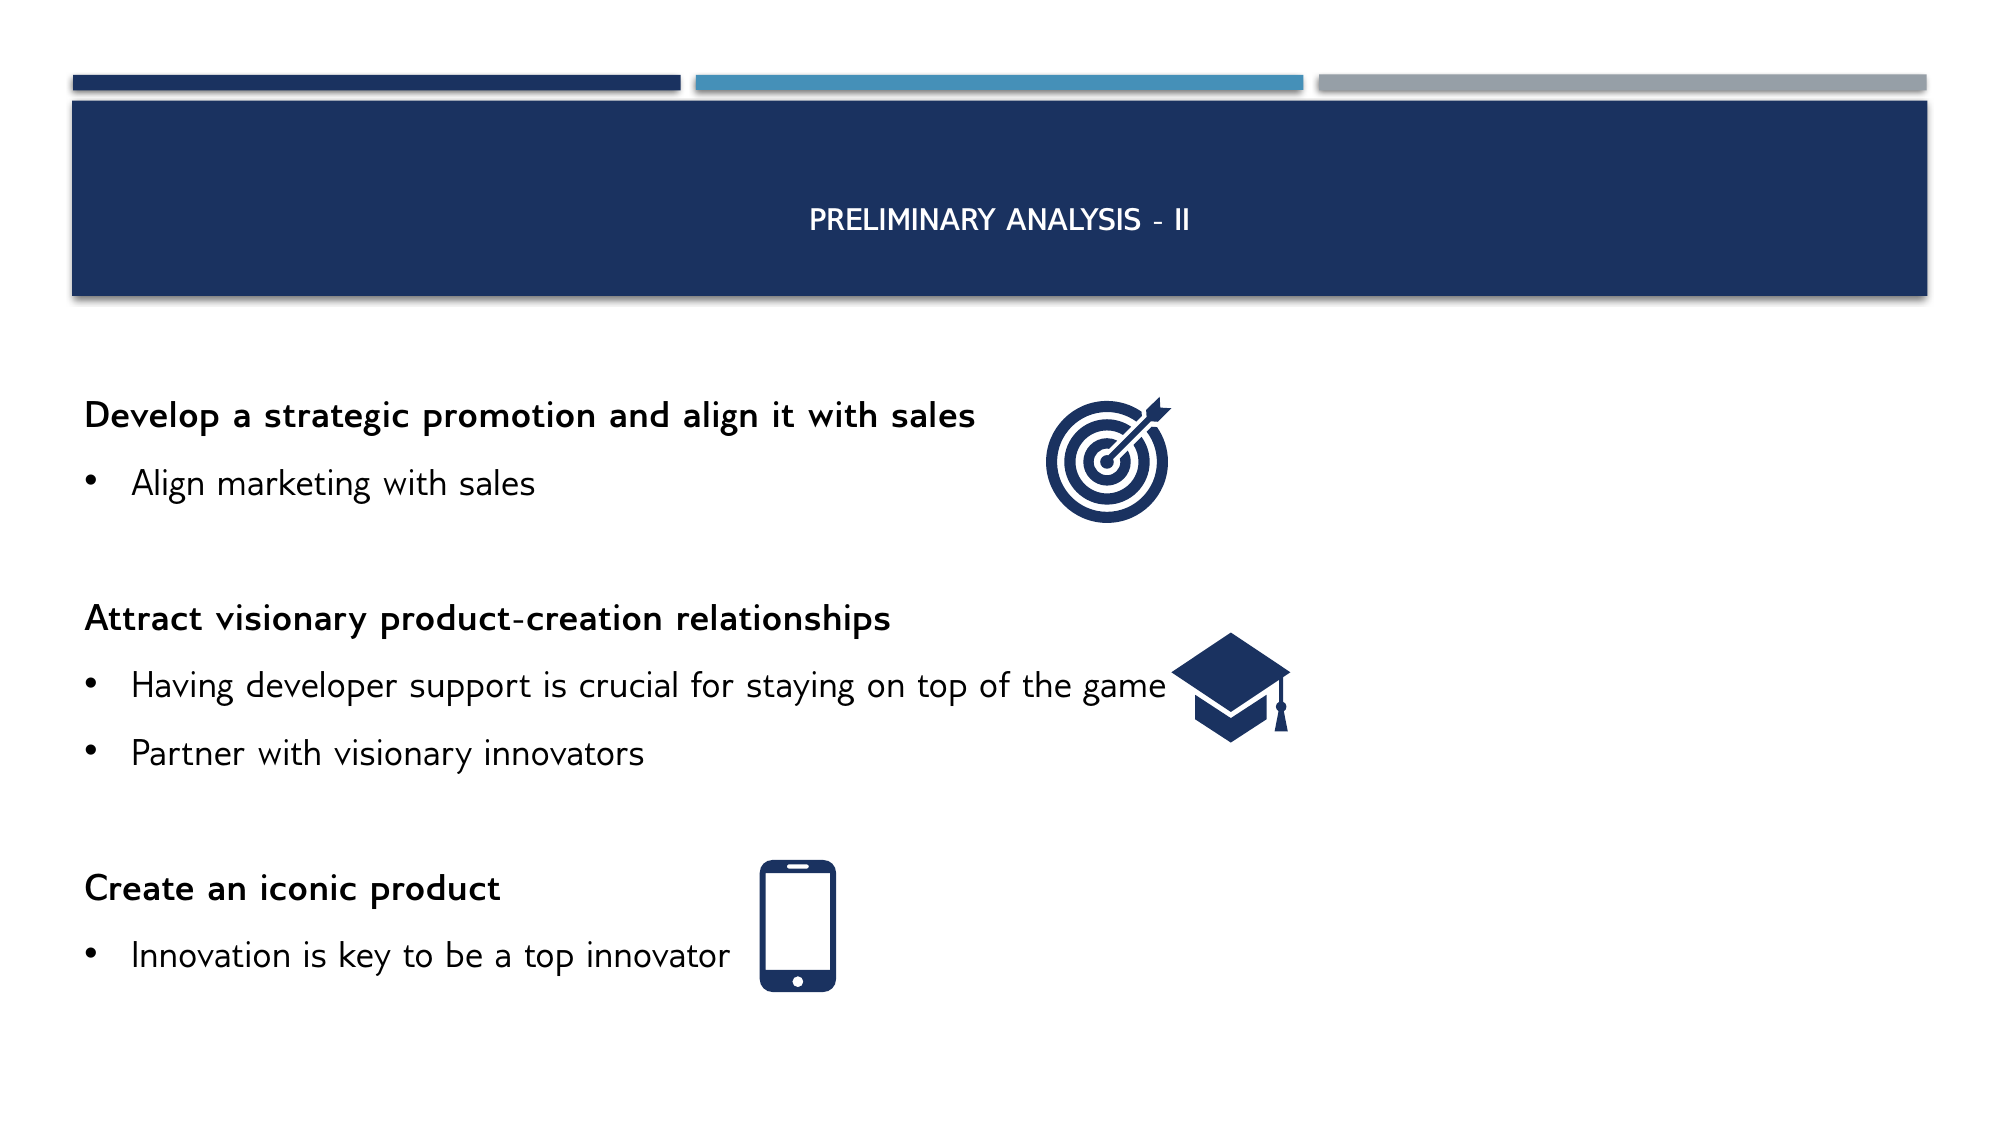

# Preliminary Analysis - II
Develop a strategic promotion and align it with sales
Align marketing with sales

Attract visionary product-creation relationships
Having developer support is crucial for staying on top of the game
Partner with visionary innovators

Create an iconic product
Innovation is key to be a top innovator